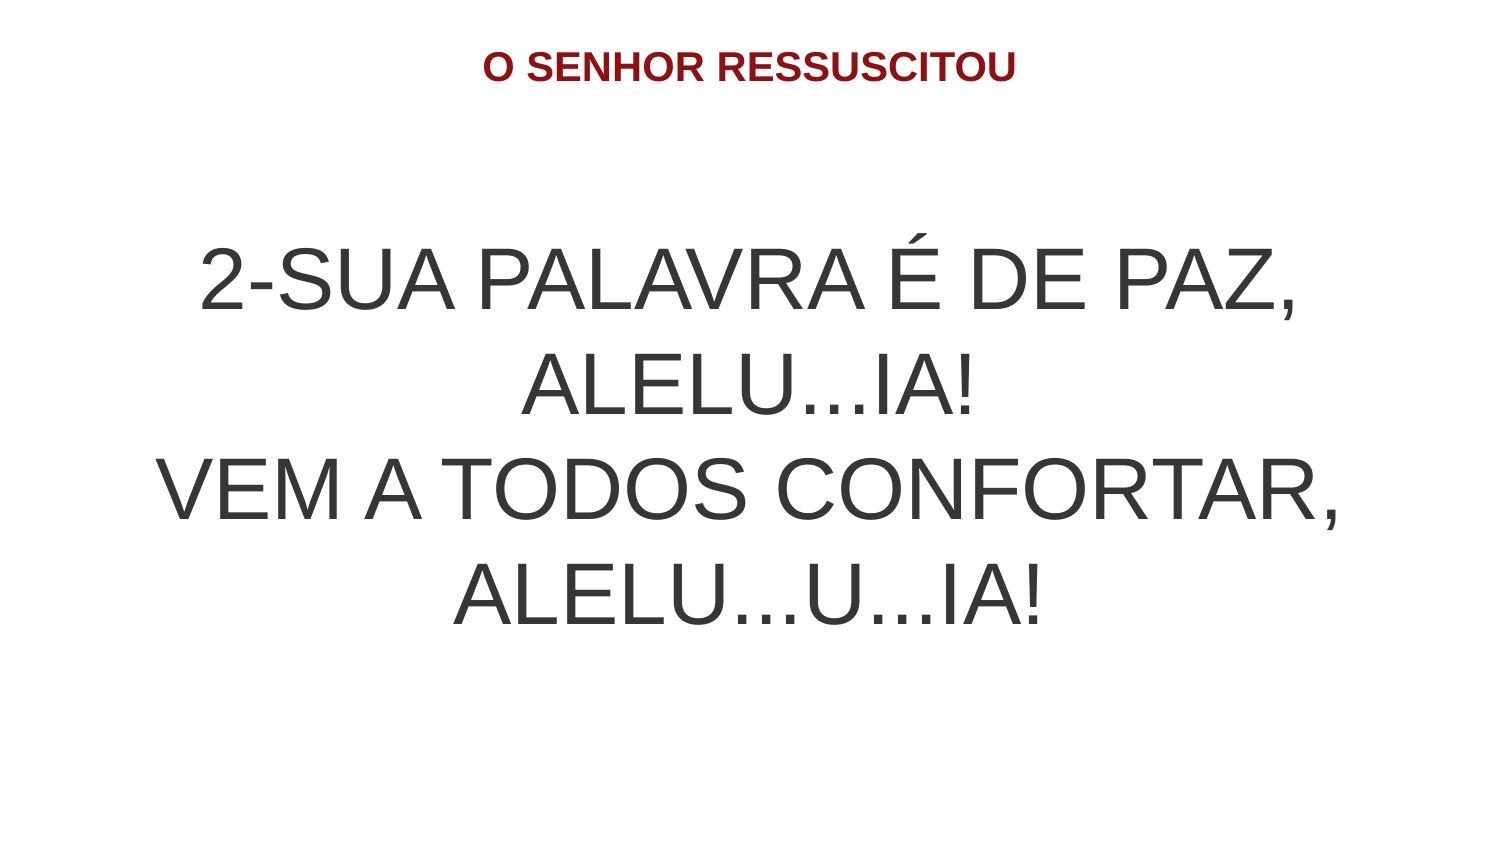

O SENHOR RESSUSCITOU
2-SUA PALAVRA É DE PAZ, ALELU...IA!
VEM A TODOS CONFORTAR, ALELU...U...IA!